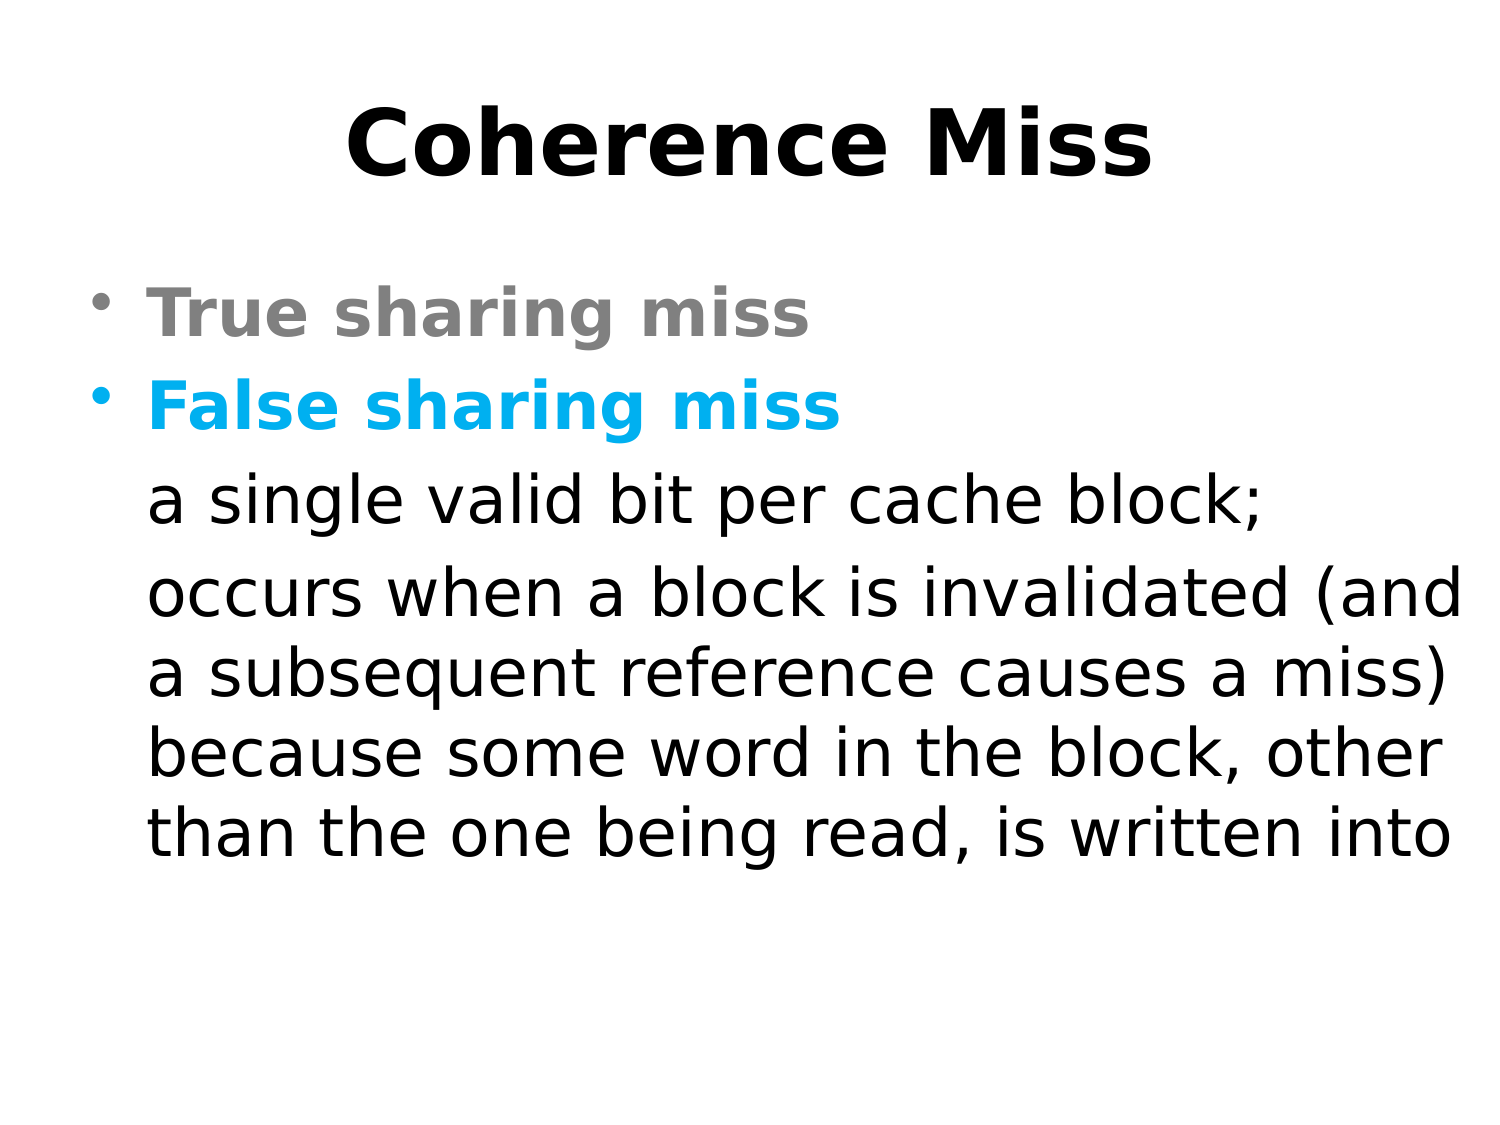

# Coherence Miss
True sharing miss
False sharing miss
	a single valid bit per cache block;
	occurs when a block is invalidated (and a subsequent reference causes a miss) because some word in the block, other than the one being read, is written into